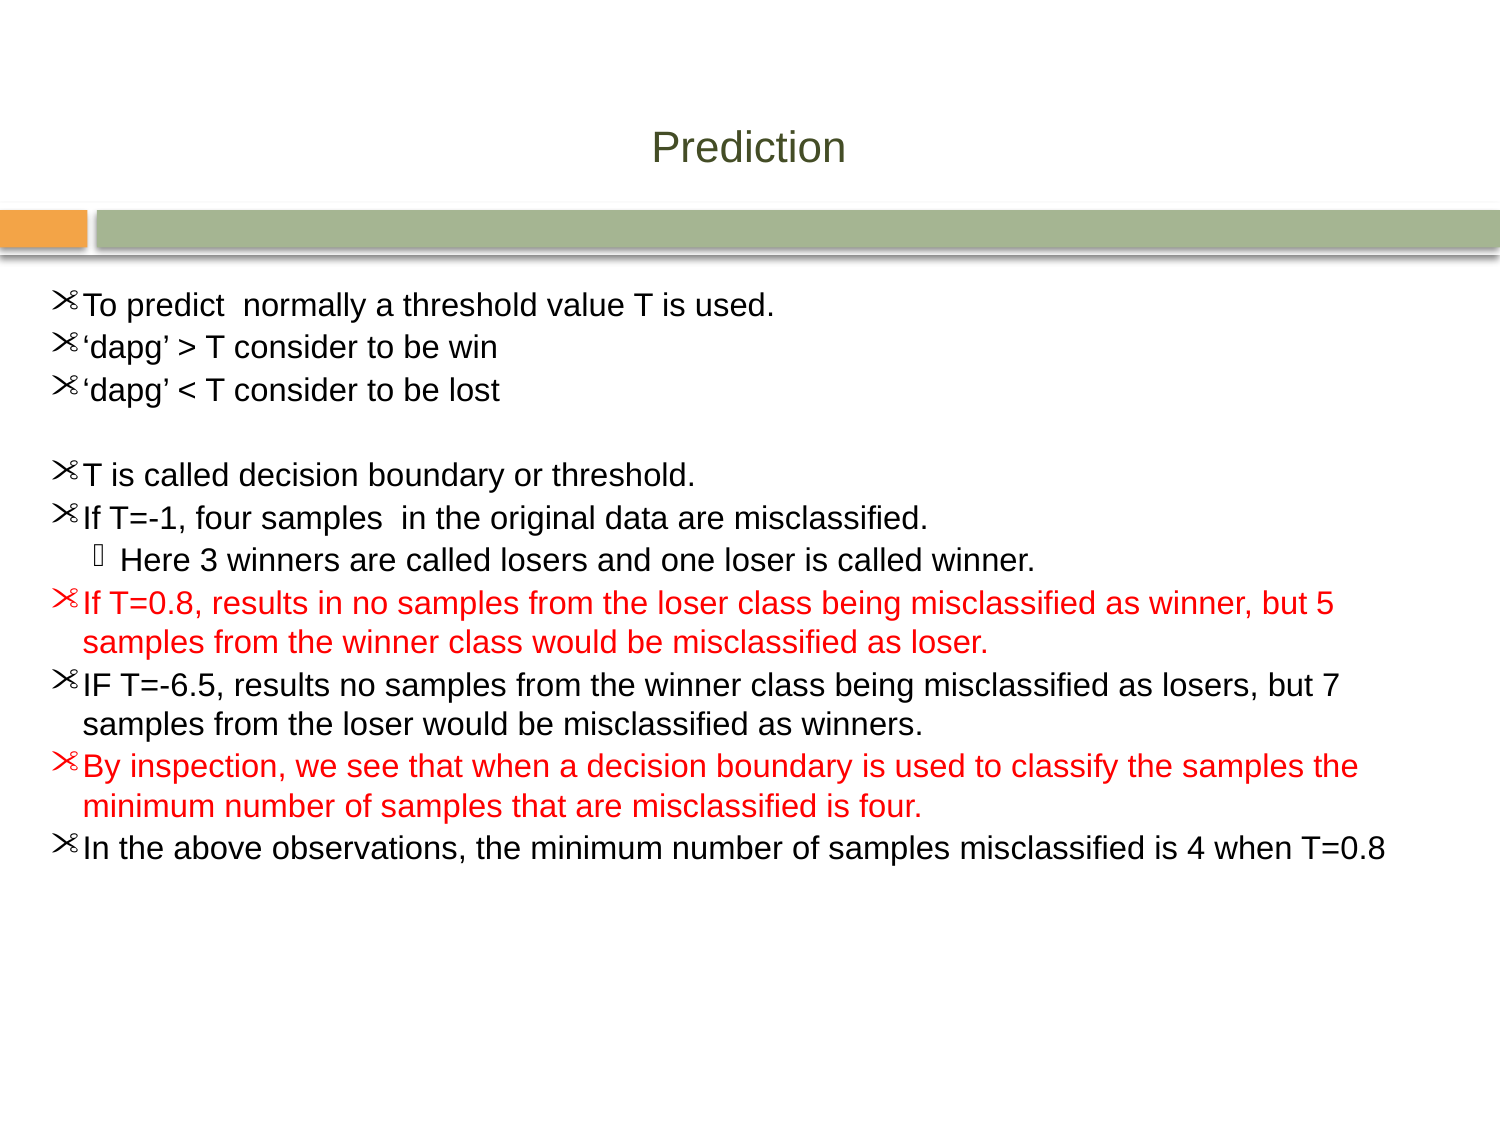

# Prediction
To predict  normally a threshold value T is used.
‘dapg’ > T consider to be win
‘dapg’ < T consider to be lost

T is called decision boundary or threshold.
If T=-1, four samples  in the original data are misclassified.
Here 3 winners are called losers and one loser is called winner.
If T=0.8, results in no samples from the loser class being misclassified as winner, but 5 samples from the winner class would be misclassified as loser.
IF T=-6.5, results no samples from the winner class being misclassified as losers, but 7 samples from the loser would be misclassified as winners.
By inspection, we see that when a decision boundary is used to classify the samples the minimum number of samples that are misclassified is four.
In the above observations, the minimum number of samples misclassified is 4 when T=0.8